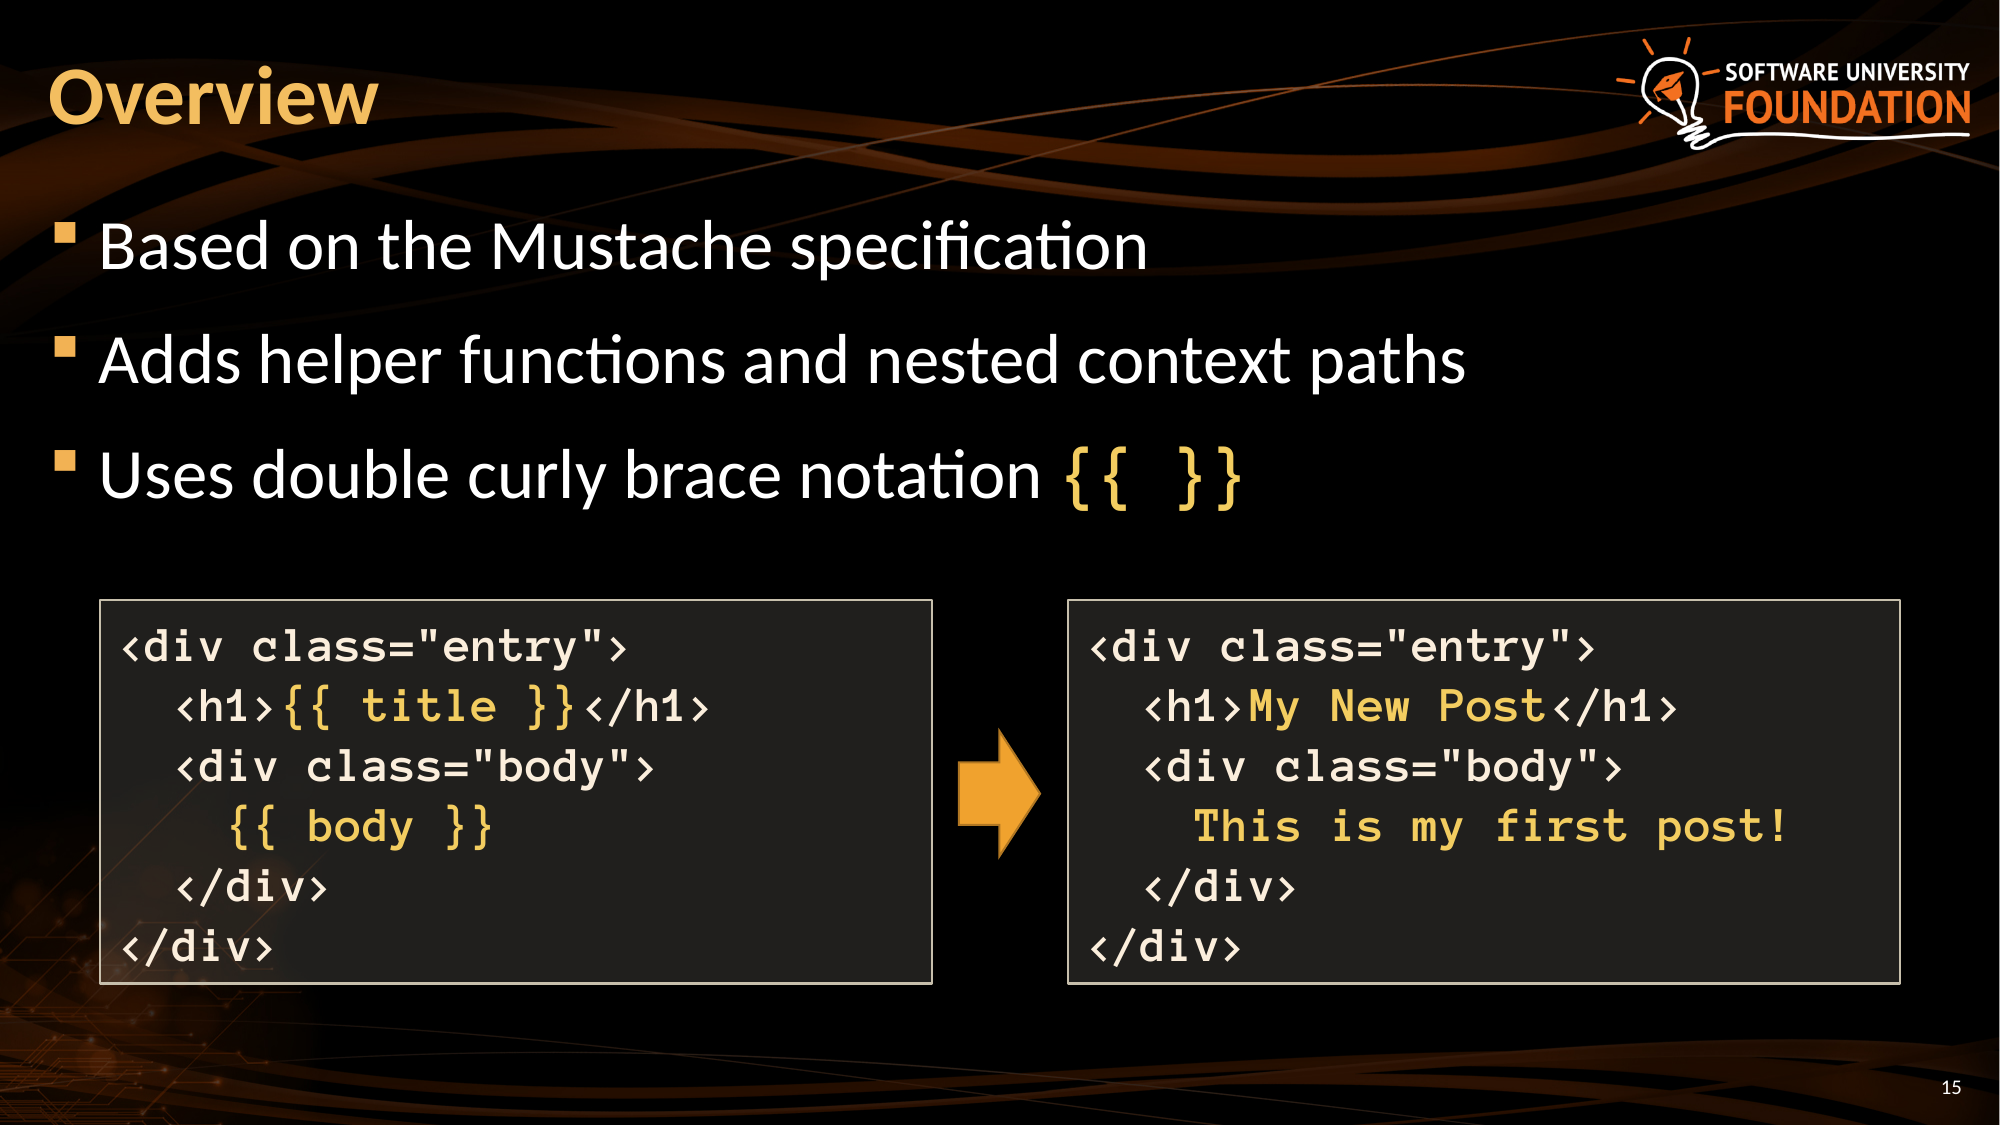

# Overview
Based on the Mustache specification
Adds helper functions and nested context paths
Uses double curly brace notation {{ }}
<div class="entry">
  <h1>{{ title }}</h1>
  <div class="body">
    {{ body }}
  </div>
</div>
<div class="entry">
  <h1>My New Post</h1>
  <div class="body">
    This is my first post!
  </div>
</div>

15